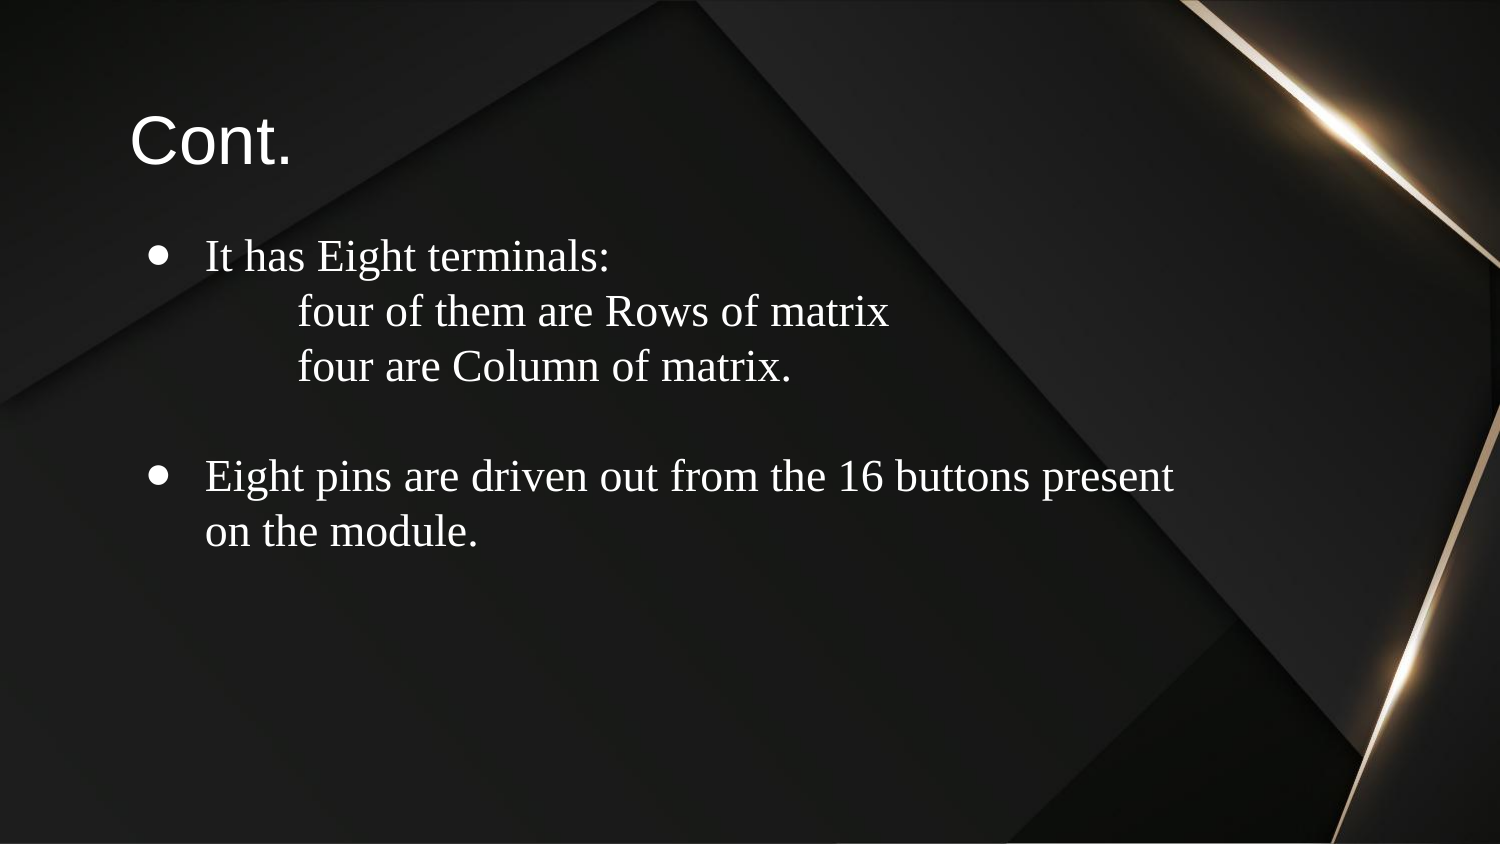

# Cont.

It has Eight terminals:
        four of them are Rows of matrix
        four are Column of matrix.

Eight pins are driven out from the 16 buttons present on the module.